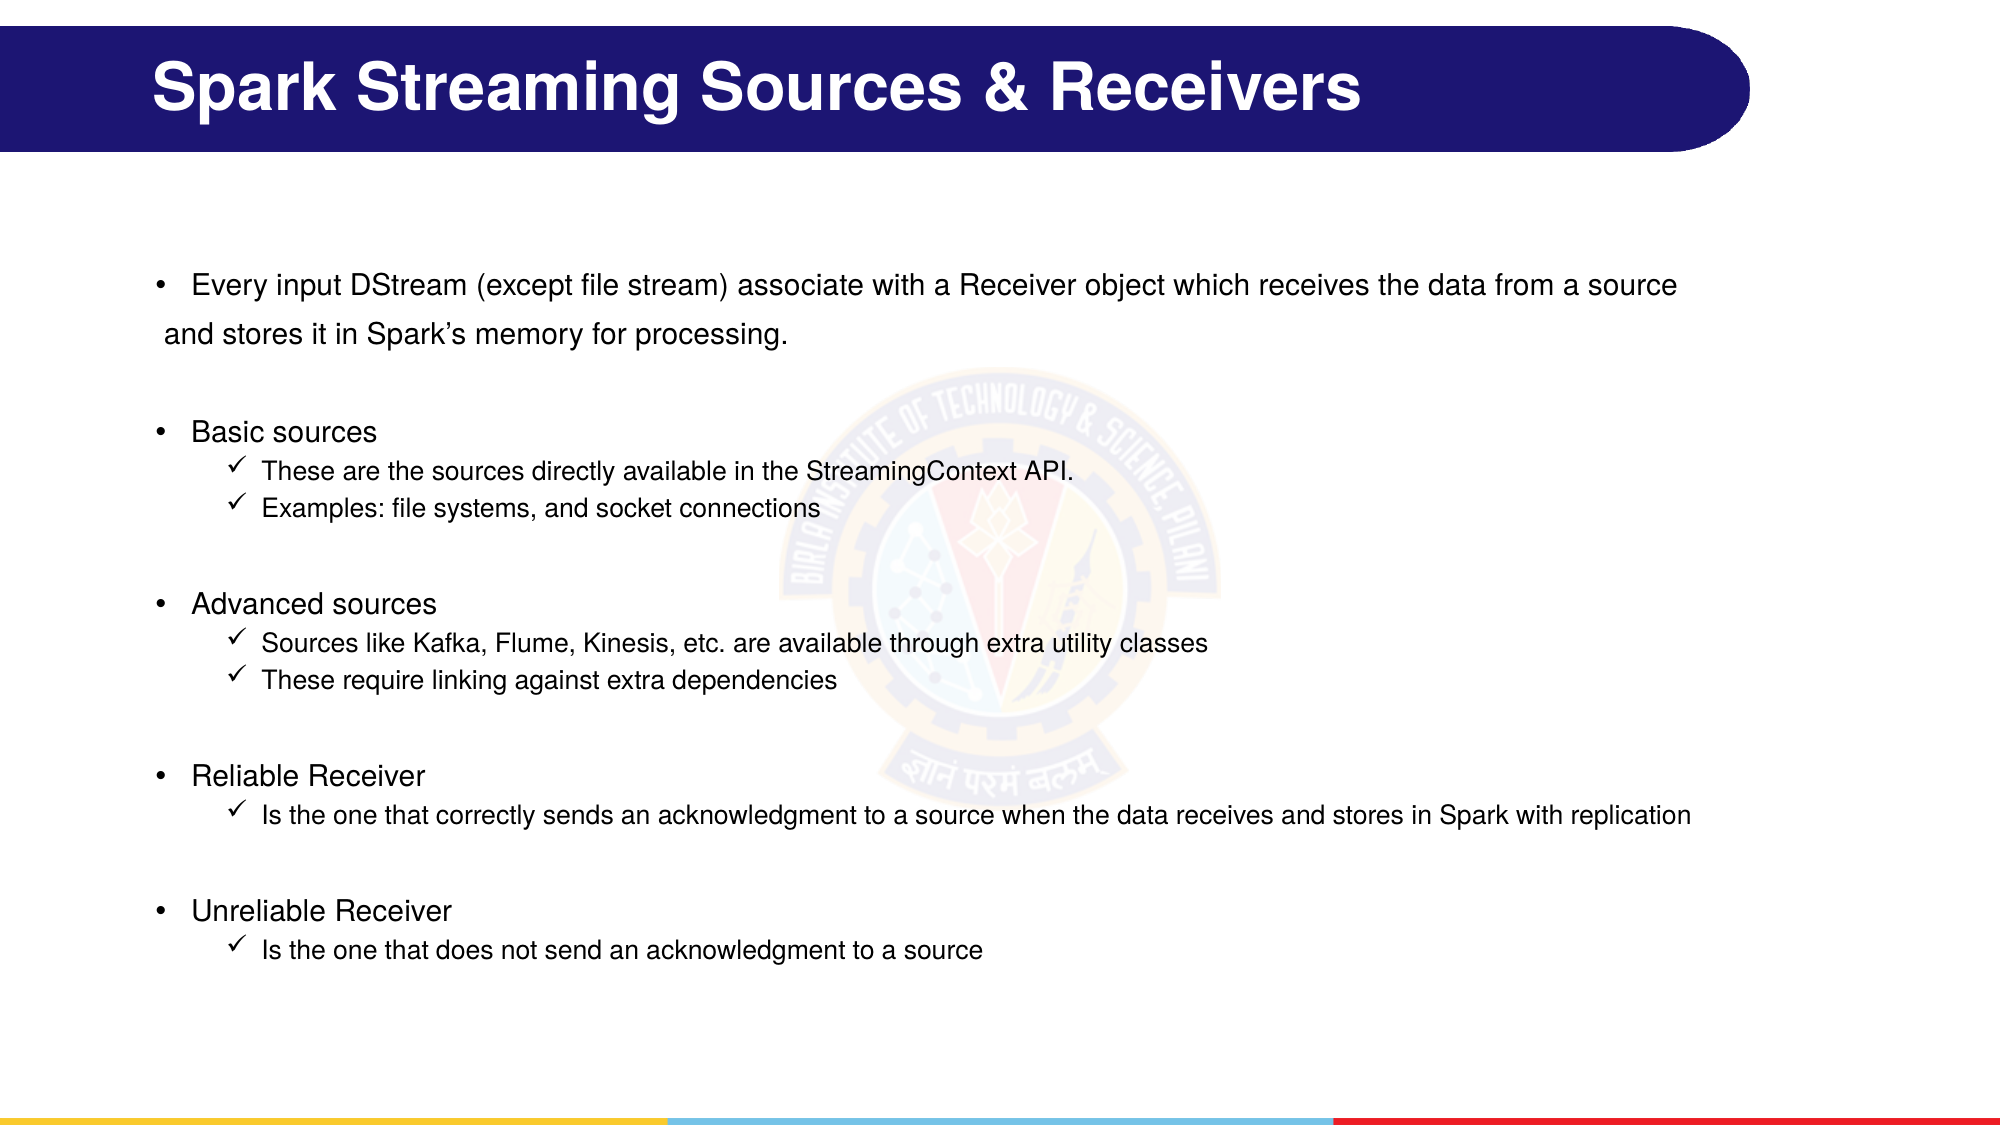

# Spark Streaming Sources & Receivers

Every input DStream (except file stream) associate with a Receiver object which receives the data from a source
 and stores it in Spark’s memory for processing.

Basic sources
These are the sources directly available in the StreamingContext API.
Examples: file systems, and socket connections

Advanced sources
Sources like Kafka, Flume, Kinesis, etc. are available through extra utility classes
These require linking against extra dependencies

Reliable Receiver
Is the one that correctly sends an acknowledgment to a source when the data receives and stores in Spark with replication

Unreliable Receiver
Is the one that does not send an acknowledgment to a source